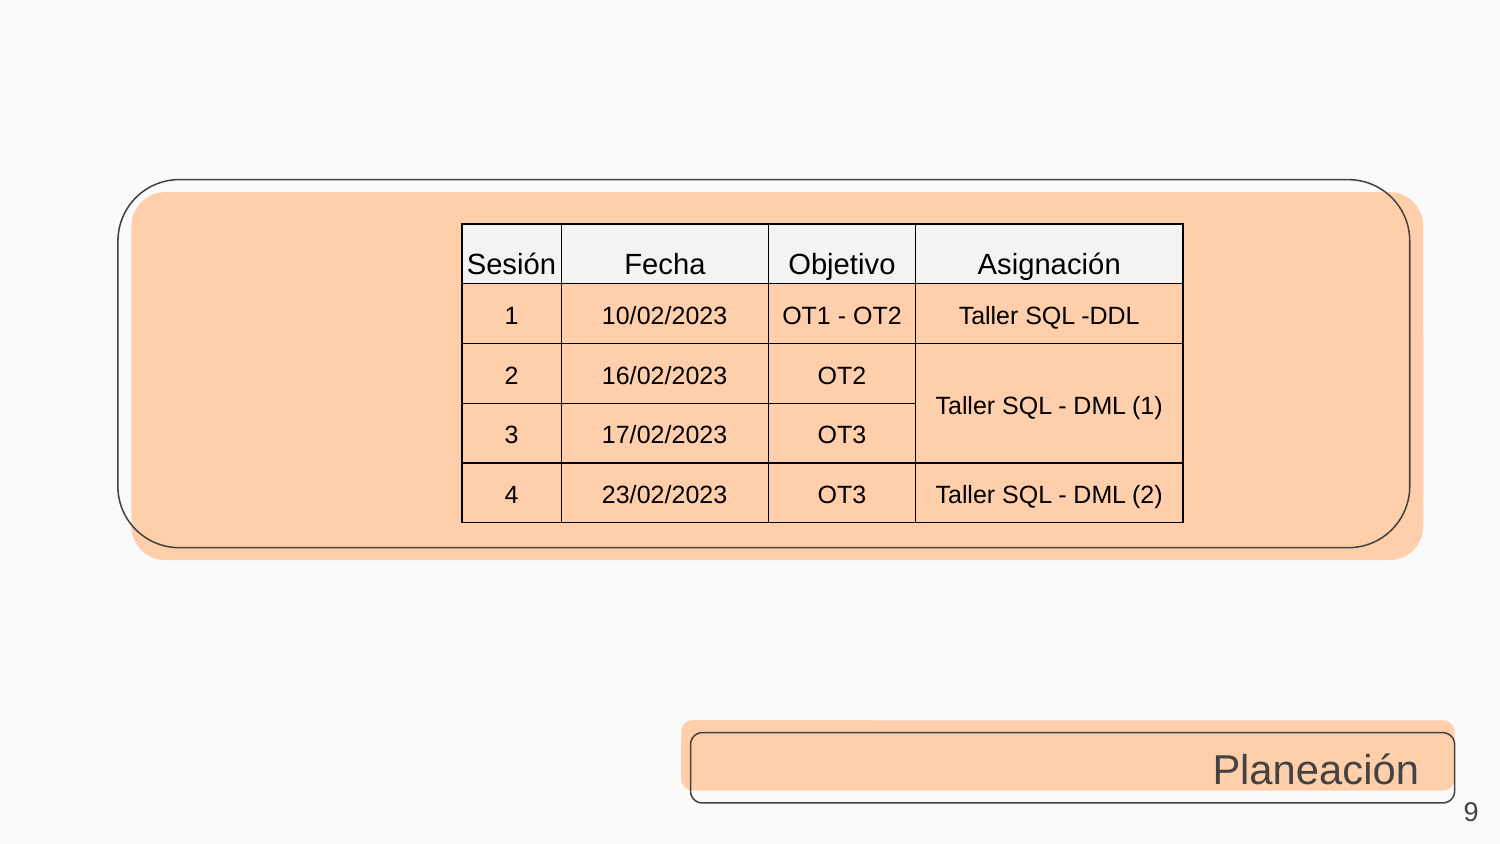

| Sesión | Fecha | Objetivo | Asignación |
| --- | --- | --- | --- |
| 1 | 10/02/2023 | OT1 - OT2 | Taller SQL -DDL |
| 2 | 16/02/2023 | OT2 | Taller SQL - DML (1) |
| 3 | 17/02/2023 | OT3 |  |
| 4 | 23/02/2023 | OT3 | Taller SQL - DML (2) |

Planeación

9